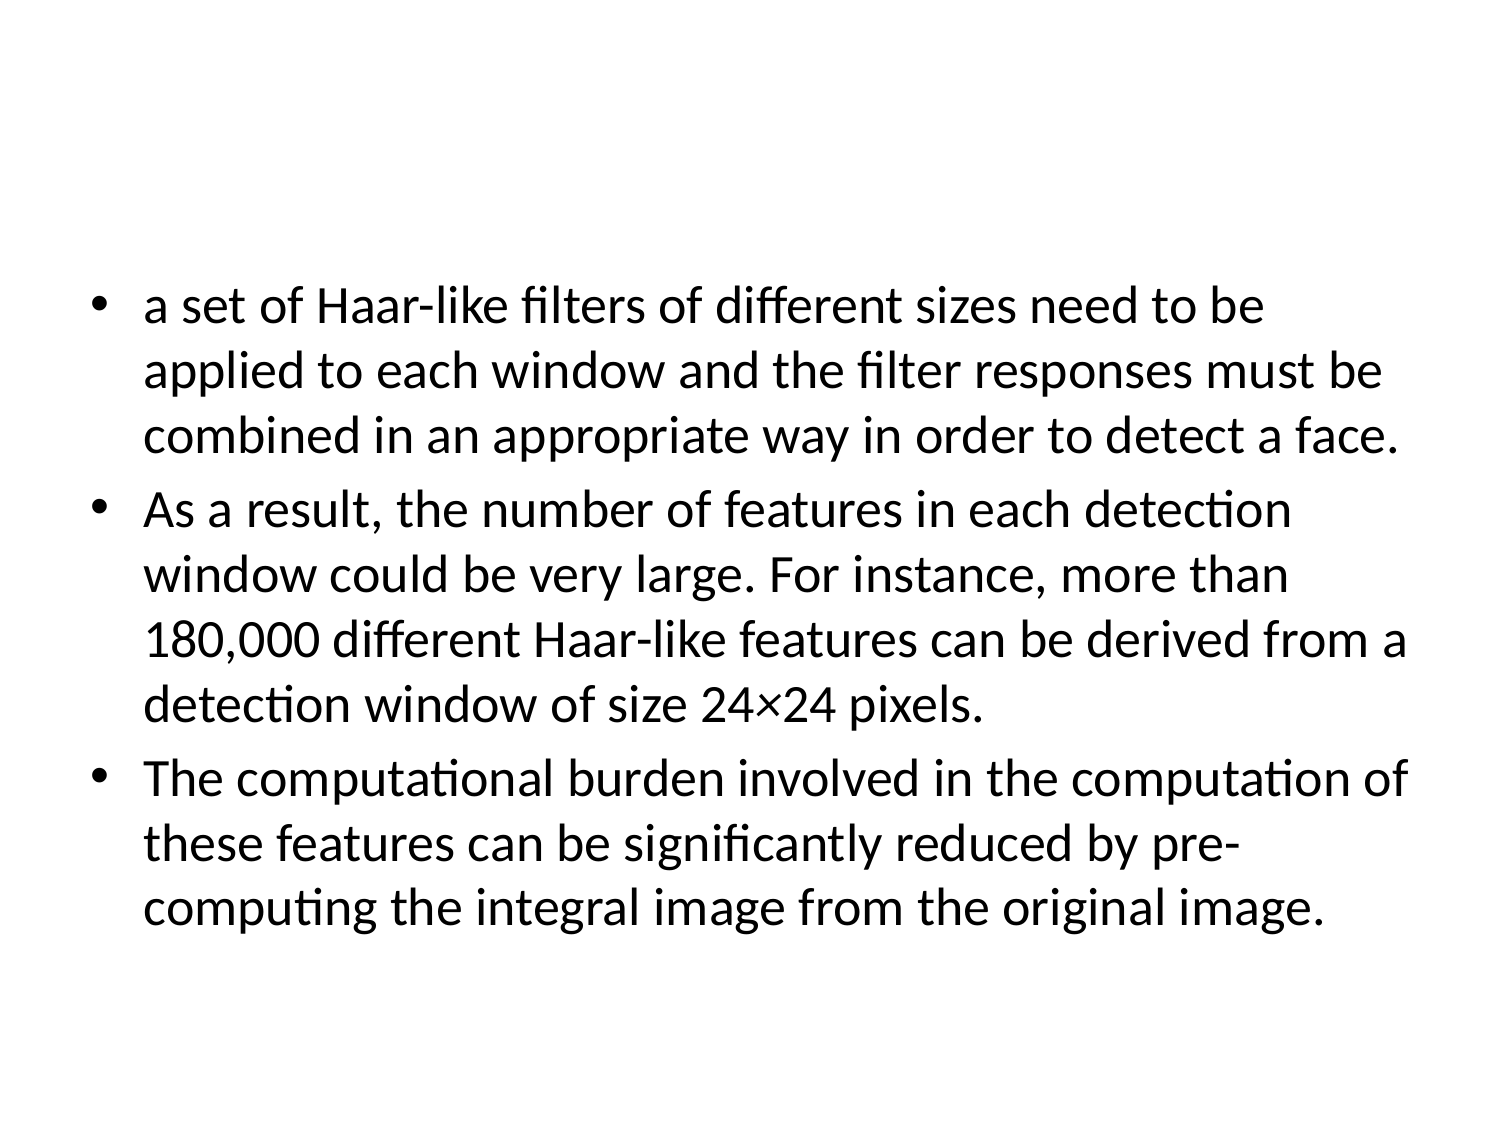

#
a set of Haar-like filters of different sizes need to be applied to each window and the filter responses must be combined in an appropriate way in order to detect a face.
As a result, the number of features in each detection window could be very large. For instance, more than 180,000 different Haar-like features can be derived from a detection window of size 24×24 pixels.
The computational burden involved in the computation of these features can be significantly reduced by pre-computing the integral image from the original image.